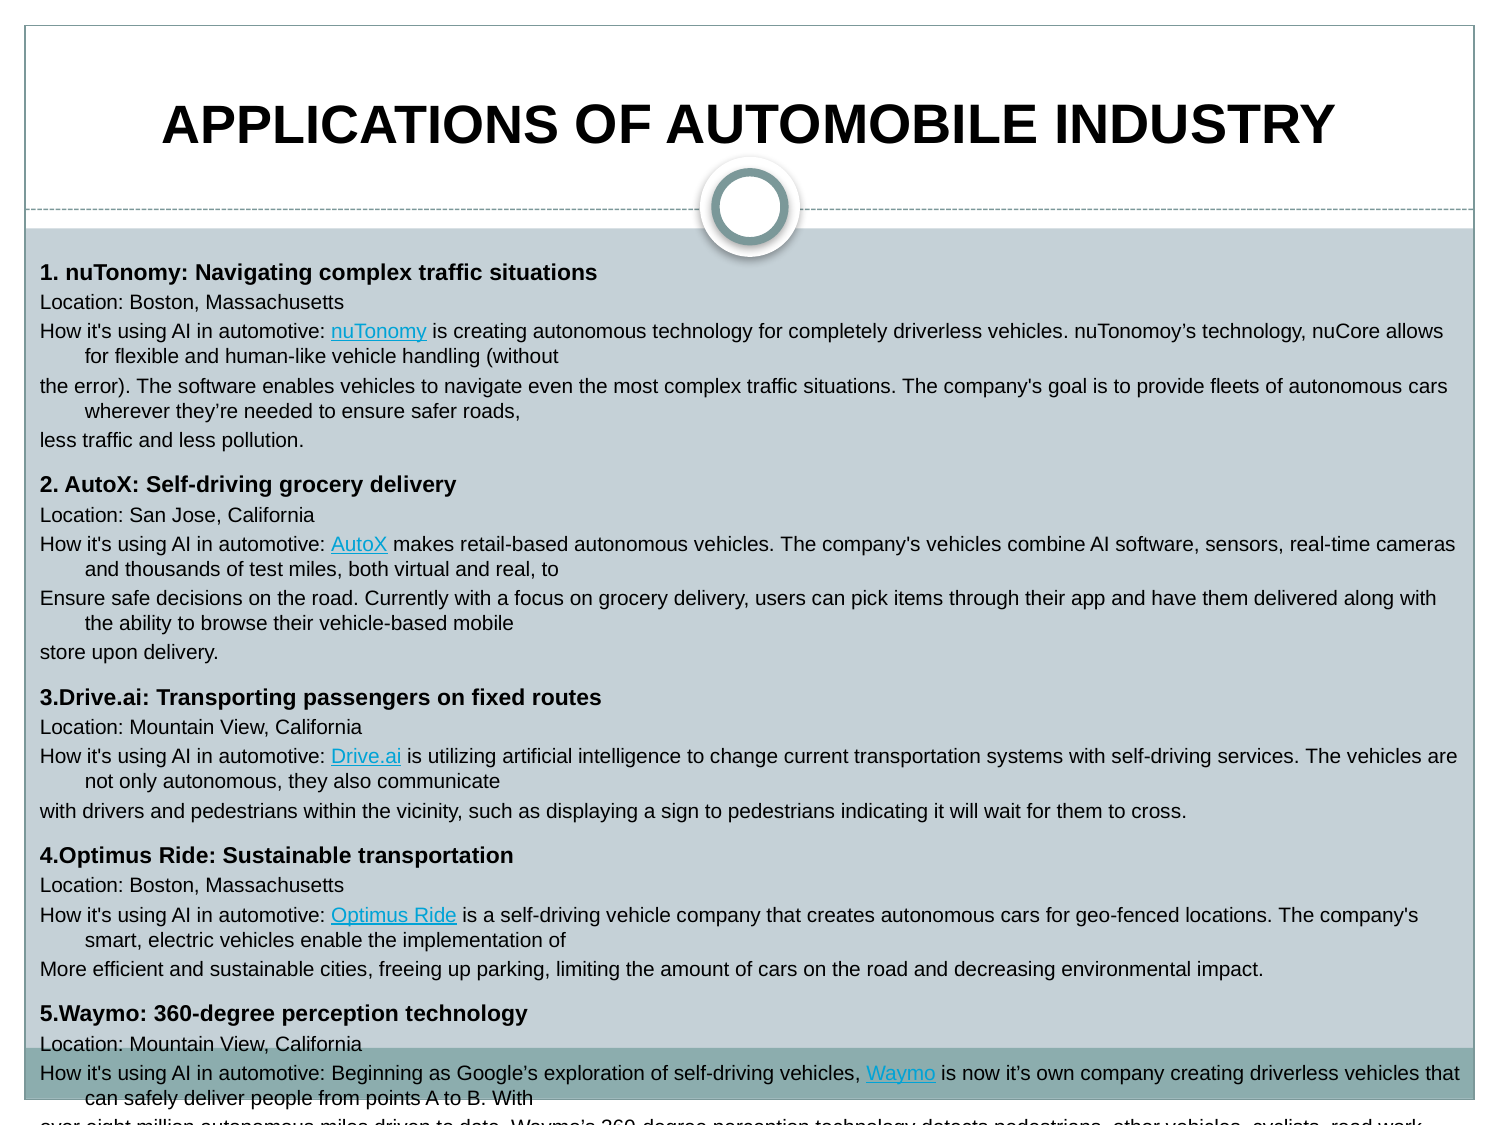

# APPLICATIONS OF AUTOMOBILE INDUSTRY
1. nuTonomy: Navigating complex traffic situations
Location: Boston, Massachusetts
How it's using AI in automotive: nuTonomy is creating autonomous technology for completely driverless vehicles. nuTonomoy’s technology, nuCore allows for flexible and human-like vehicle handling (without
the error). The software enables vehicles to navigate even the most complex traffic situations. The company's goal is to provide fleets of autonomous cars wherever they’re needed to ensure safer roads,
less traffic and less pollution.
2. AutoX: Self-driving grocery delivery
Location: San Jose, California
How it's using AI in automotive: AutoX makes retail-based autonomous vehicles. The company's vehicles combine AI software, sensors, real-time cameras and thousands of test miles, both virtual and real, to
Ensure safe decisions on the road. Currently with a focus on grocery delivery, users can pick items through their app and have them delivered along with the ability to browse their vehicle-based mobile
store upon delivery.
3.Drive.ai: Transporting passengers on fixed routes
Location: Mountain View, California
How it's using AI in automotive: Drive.ai is utilizing artificial intelligence to change current transportation systems with self-driving services. The vehicles are not only autonomous, they also communicate
with drivers and pedestrians within the vicinity, such as displaying a sign to pedestrians indicating it will wait for them to cross.
4.Optimus Ride: Sustainable transportation
Location: Boston, Massachusetts
How it's using AI in automotive: Optimus Ride is a self-driving vehicle company that creates autonomous cars for geo-fenced locations. The company's smart, electric vehicles enable the implementation of
More efficient and sustainable cities, freeing up parking, limiting the amount of cars on the road and decreasing environmental impact.
5.Waymo: 360-degree perception technology
Location: Mountain View, California
How it's using AI in automotive: Beginning as Google’s exploration of self-driving vehicles, Waymo is now it’s own company creating driverless vehicles that can safely deliver people from points A to B. With
over eight million autonomous miles driven to date, Waymo’s 360-degree perception technology detects pedestrians, other vehicles, cyclists, road work and other obstacles from up to 300 yards away.